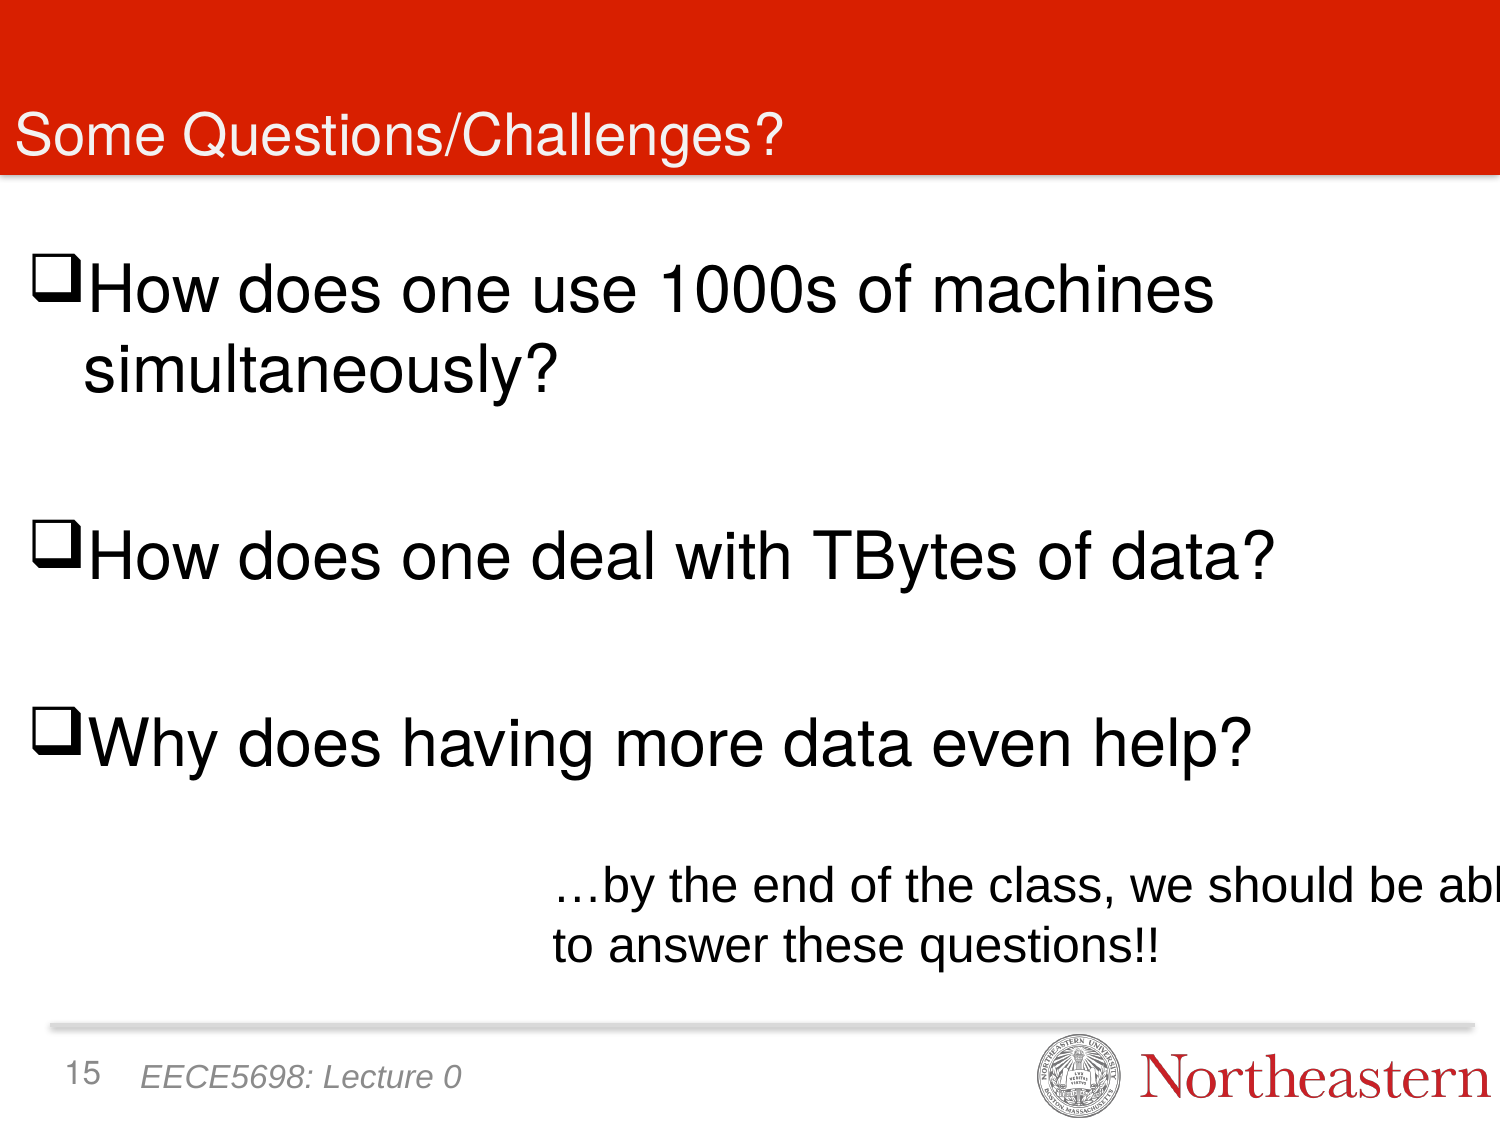

# Some Questions/Challenges?
How does one use 1000s of machines simultaneously?

How does one deal with TBytes of data?

Why does having more data even help?
…by the end of the class, we should be able to answer these questions!!
15
EECE5698: Lecture 0